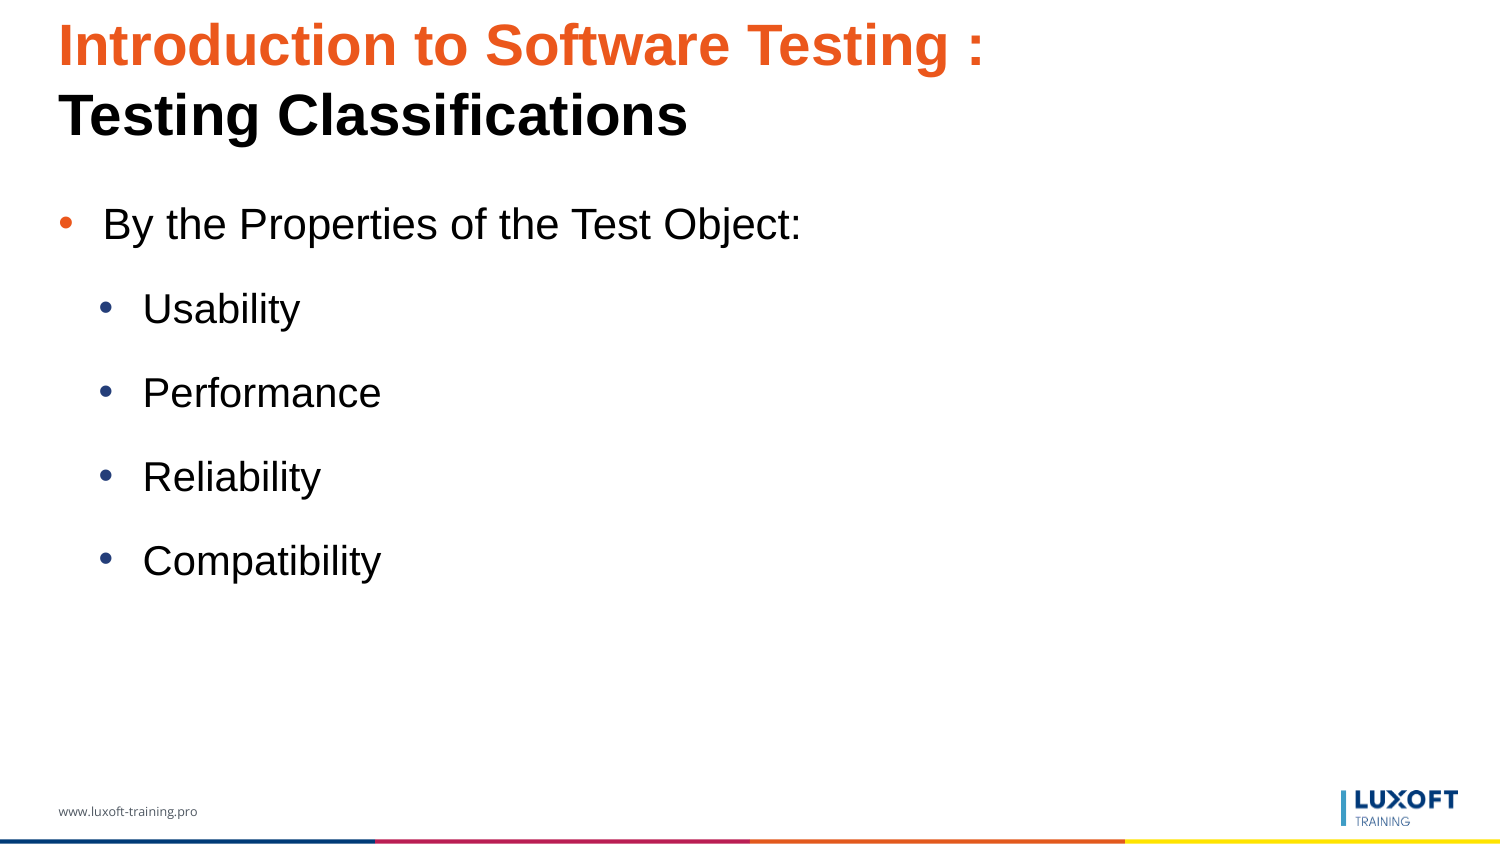

# Introduction to Software Testing : Testing Classifications
By the Properties of the Test Object:
Usability
Performance
Reliability
Compatibility